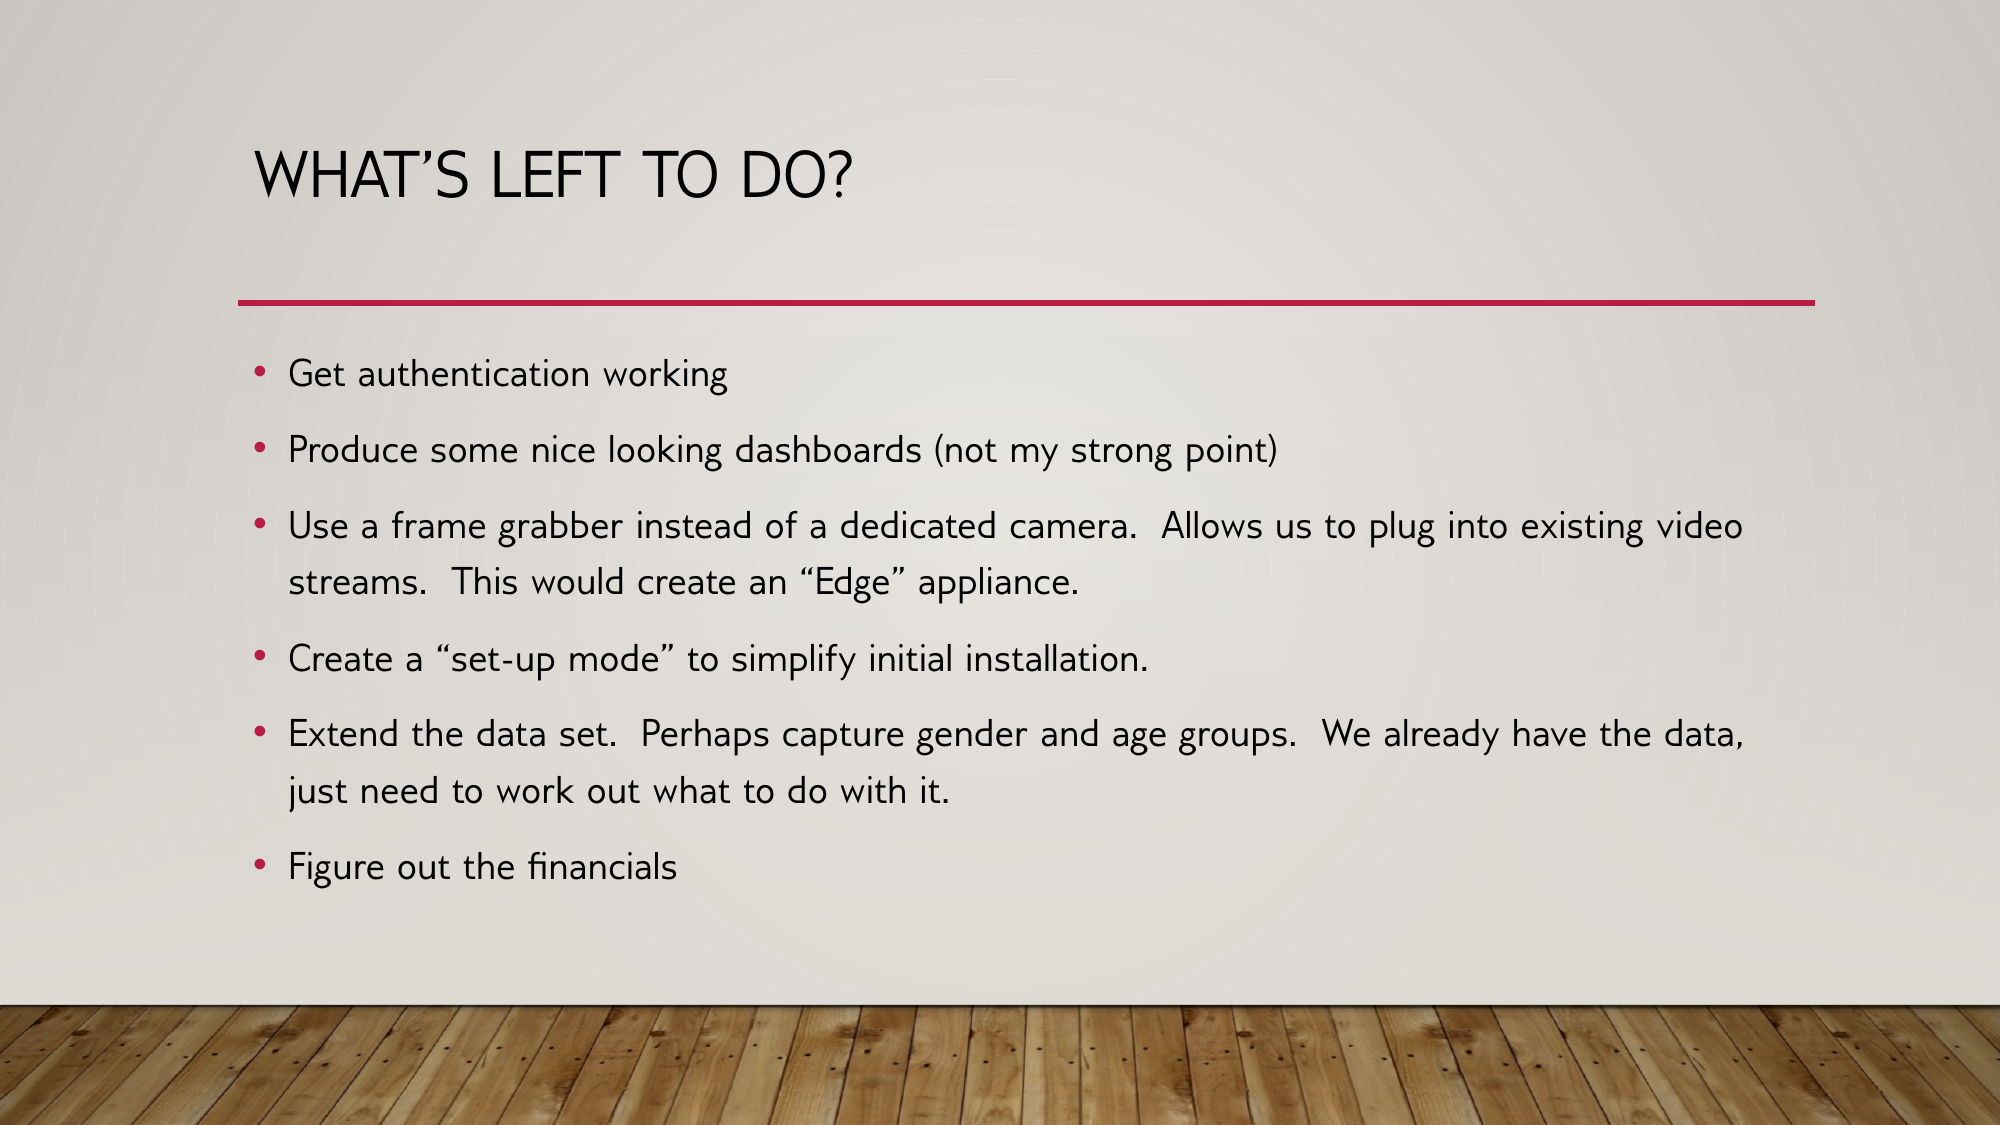

# What’s left to do?
Get authentication working
Produce some nice looking dashboards (not my strong point)
Use a frame grabber instead of a dedicated camera.  Allows us to plug into existing video streams.  This would create an “Edge” appliance.
Create a “set-up mode” to simplify initial installation.
Extend the data set.  Perhaps capture gender and age groups.  We already have the data, just need to work out what to do with it.
Figure out the financials